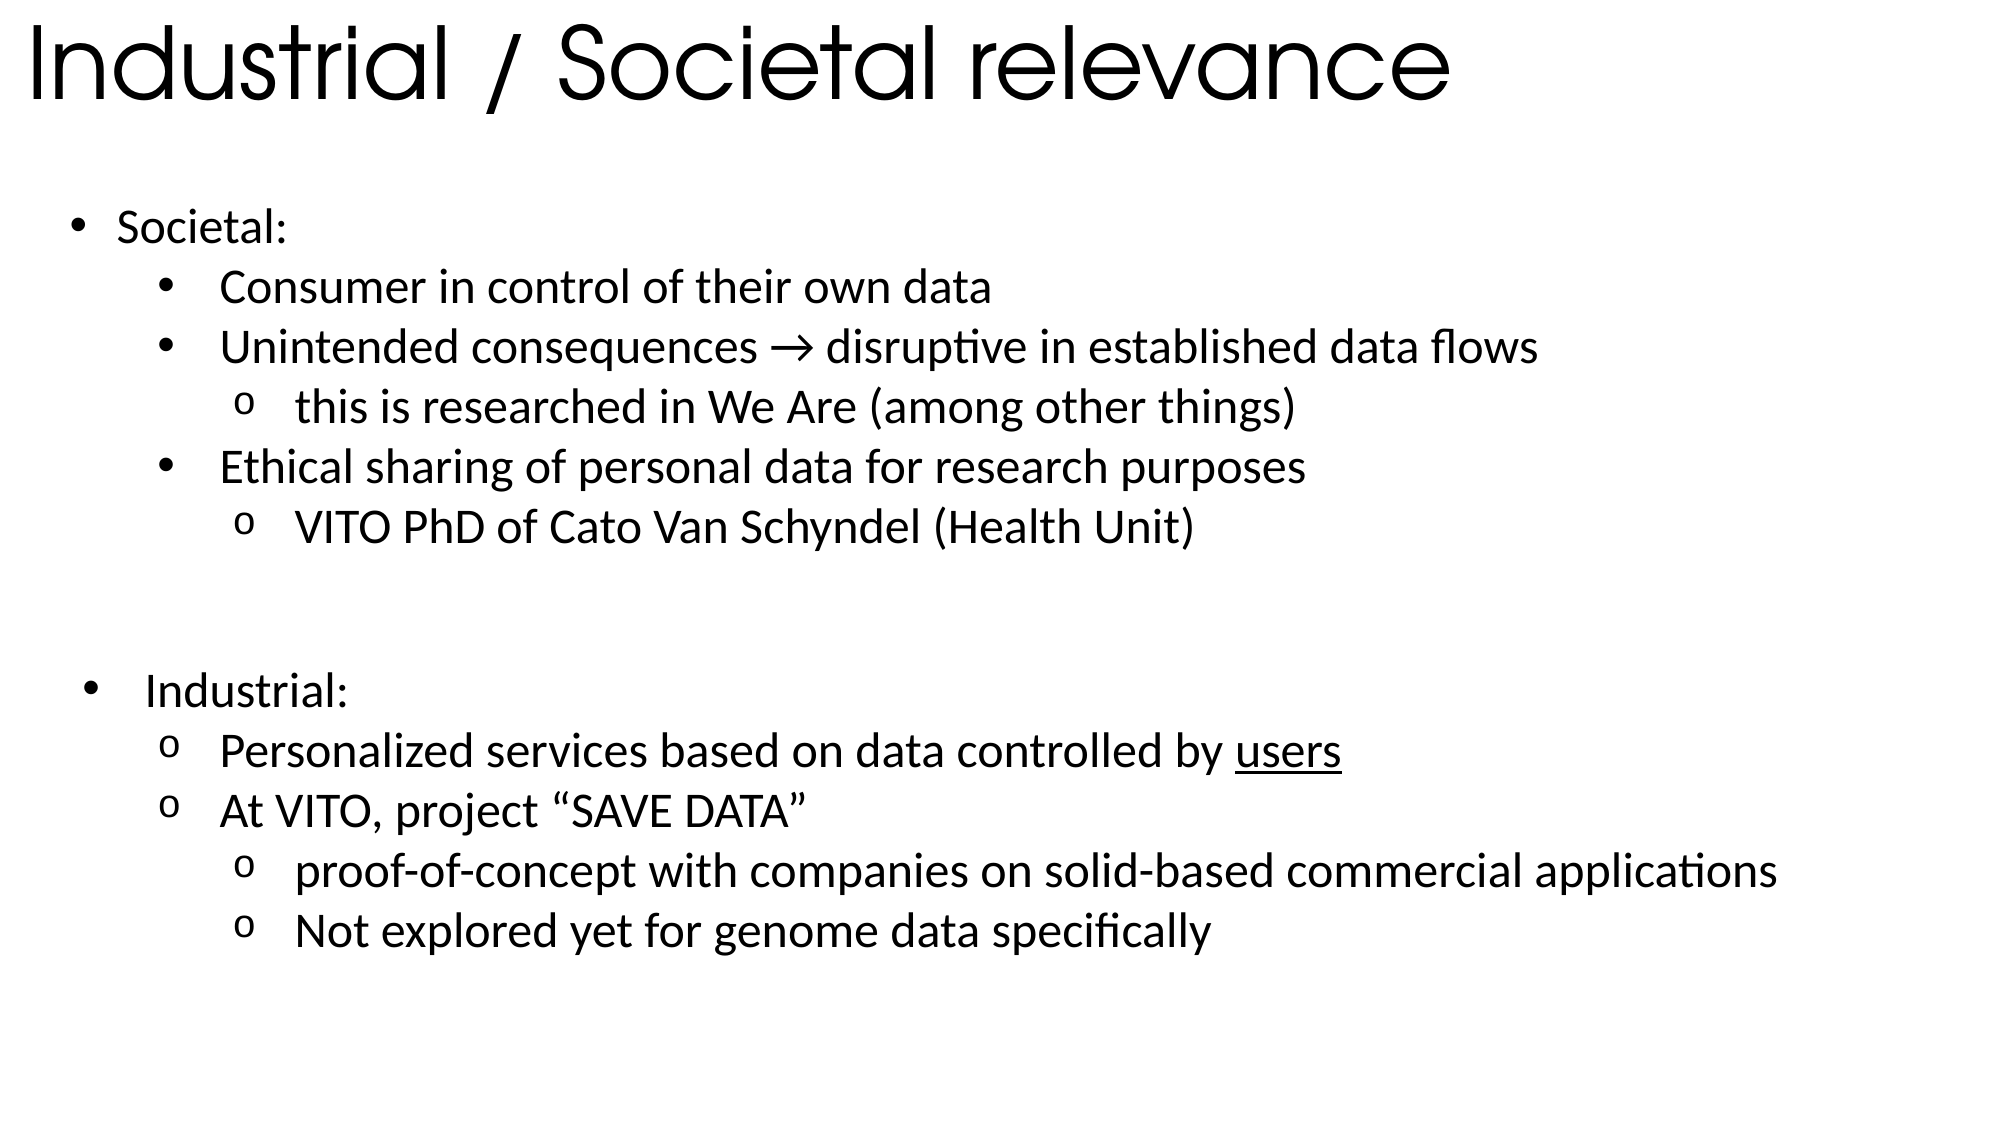

Industrial / Societal relevance
Societal:
Consumer in control of their own data
Unintended consequences → disruptive in established data flows
this is researched in We Are (among other things)
Ethical sharing of personal data for research purposes
VITO PhD of Cato Van Schyndel (Health Unit)
Industrial:
Personalized services based on data controlled by users
At VITO, project “SAVE DATA”
proof-of-concept with companies on solid-based commercial applications
Not explored yet for genome data specifically